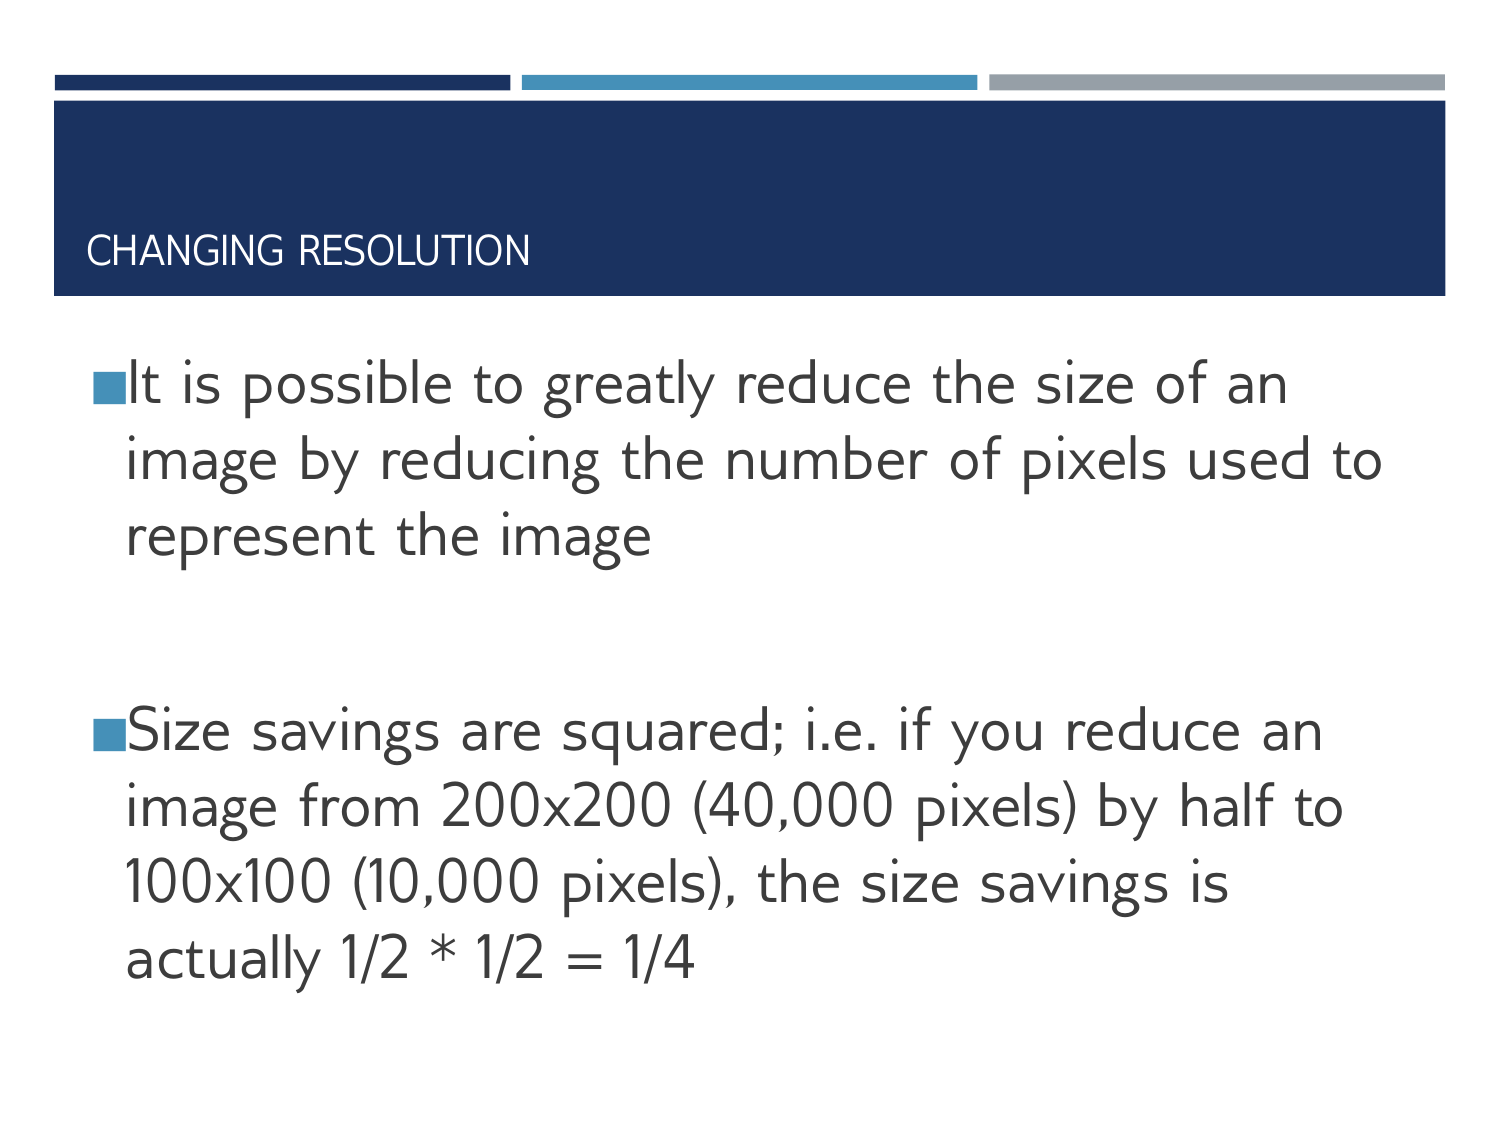

# CHANGING RESOLUTION
It is possible to greatly reduce the size of an image by reducing the number of pixels used to represent the image

Size savings are squared; i.e. if you reduce an image from 200x200 (40,000 pixels) by half to 100x100 (10,000 pixels), the size savings is actually 1/2 * 1/2 = 1/4